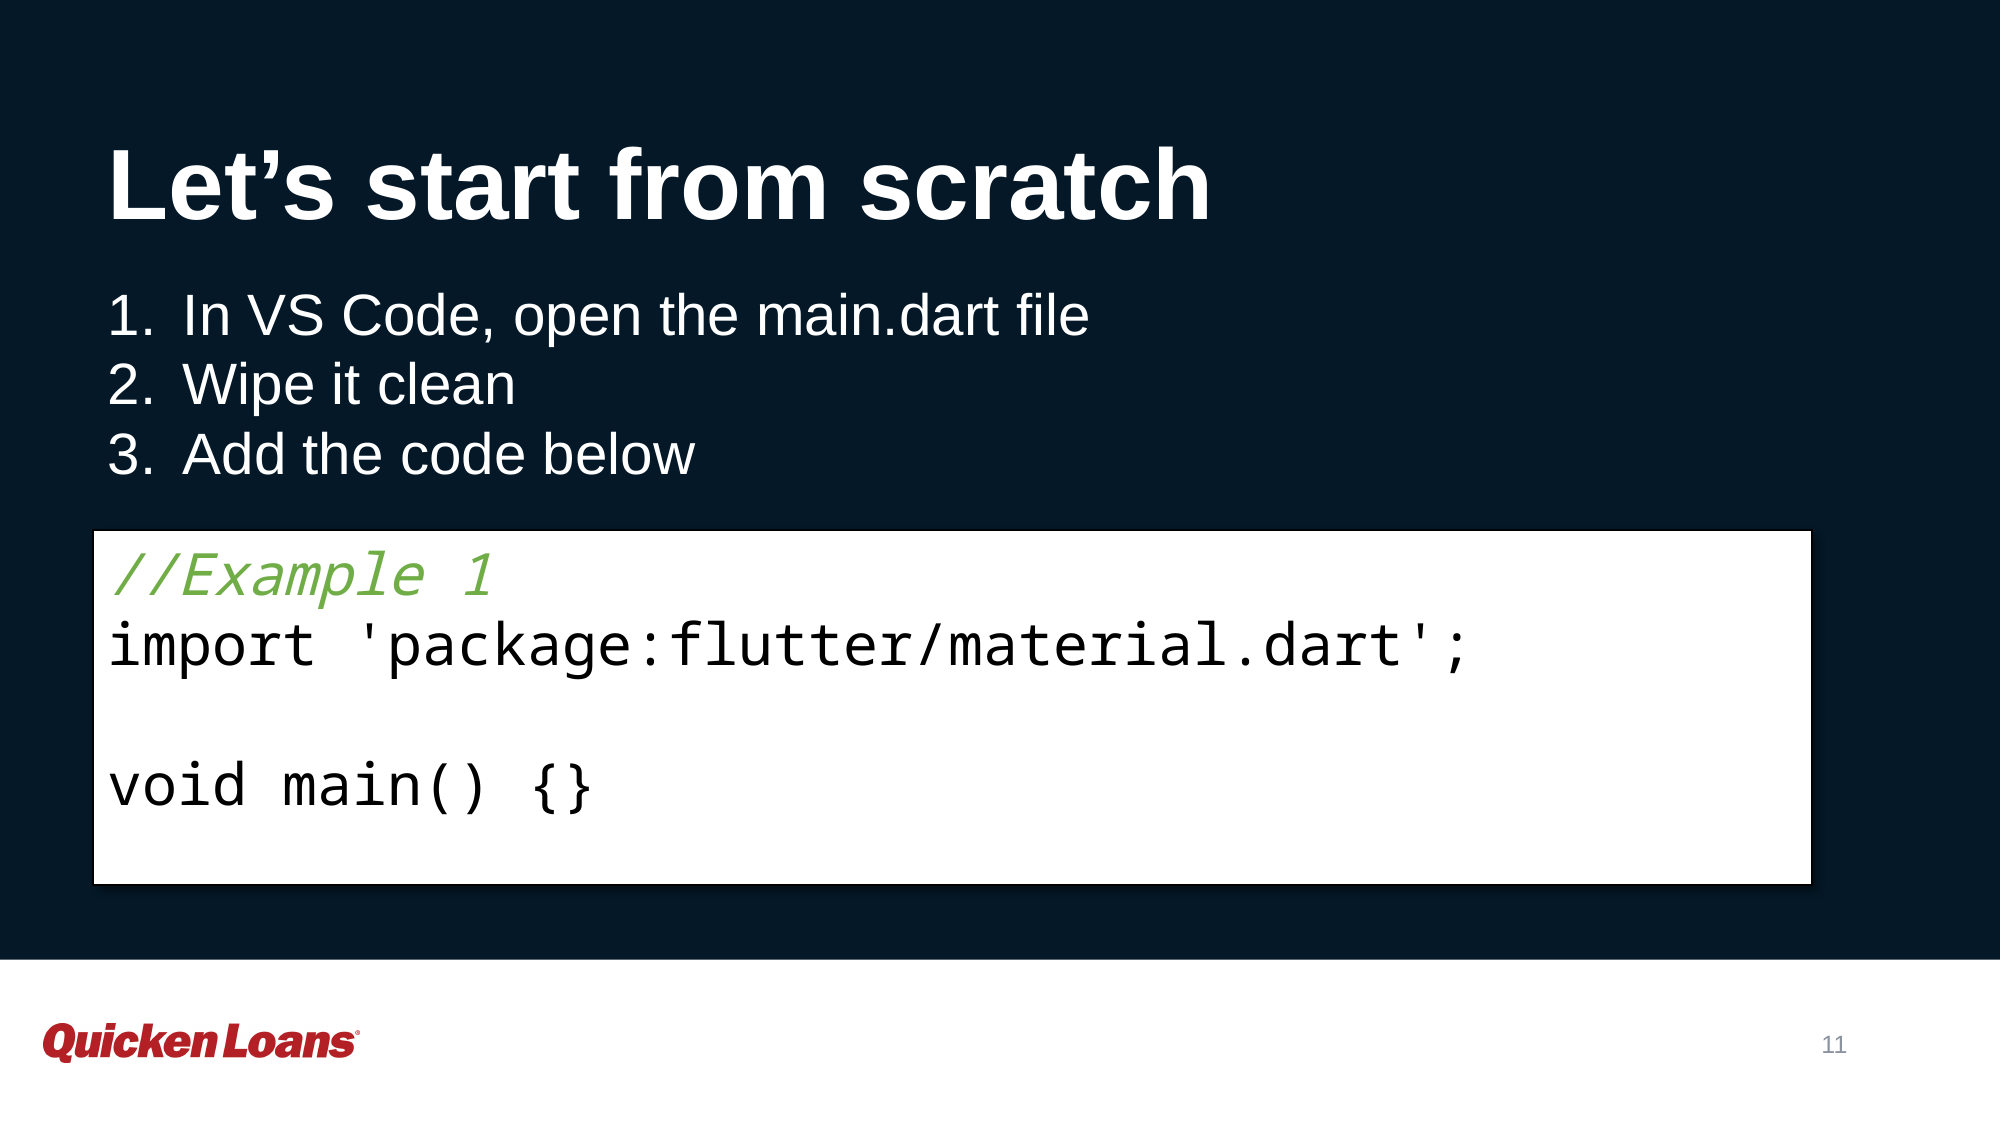

Let’s start from scratch
In VS Code, open the main.dart file
Wipe it clean
Add the code below
//Example 1
import 'package:flutter/material.dart';

void main() {}
11